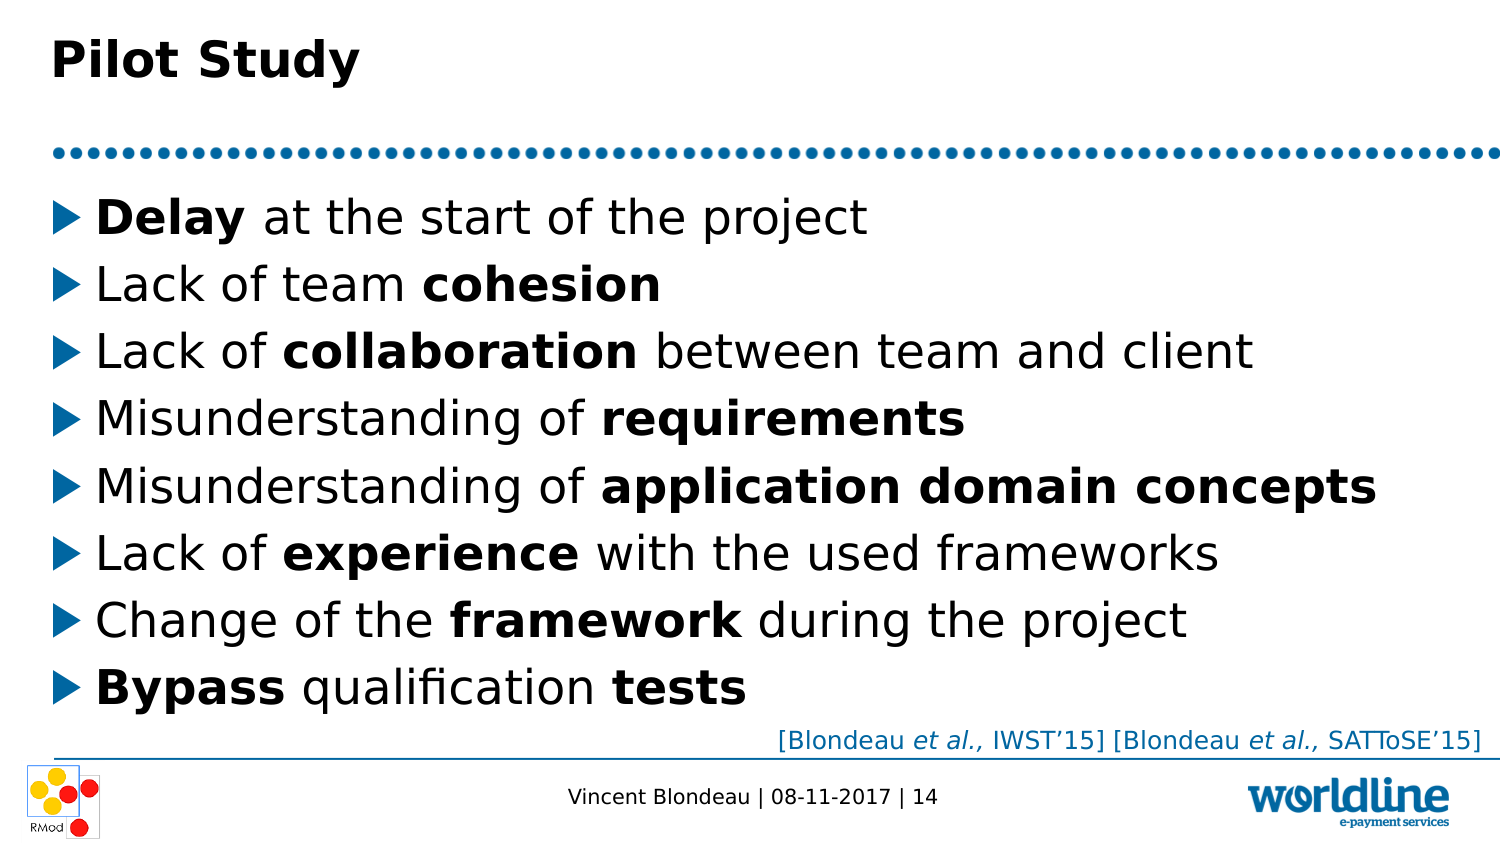

# Pilot Study
Delay at the start of the project
Lack of team cohesion
Lack of collaboration between team and client
Misunderstanding of requirements
Misunderstanding of application domain concepts
Lack of experience with the used frameworks
Change of the framework during the project
Bypass qualification tests
[Blondeau et al., IWST’15] [Blondeau et al., SATToSE’15]